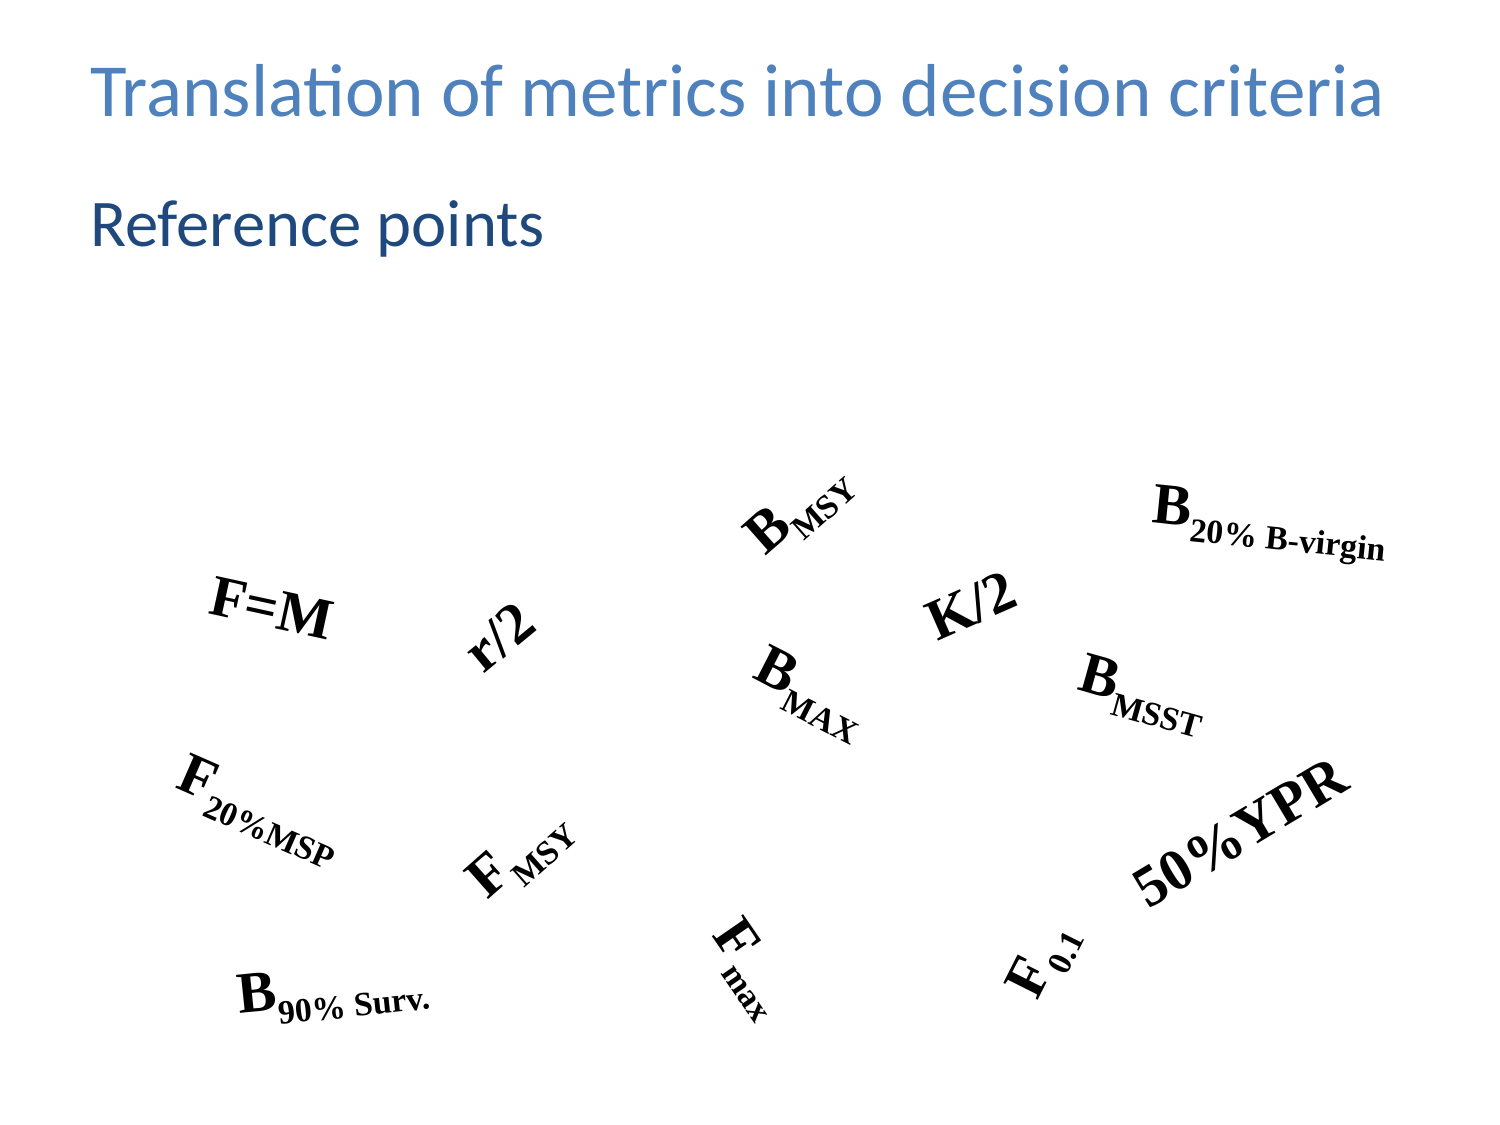

# Translation of metrics into decision criteria
Reference points

BMSY
B20% B-virgin
K/2
F=M
r/2
BMSST
BMAX
F20%MSP
50%YPR
FMSY
F0.1
Fmax
B90% Surv.